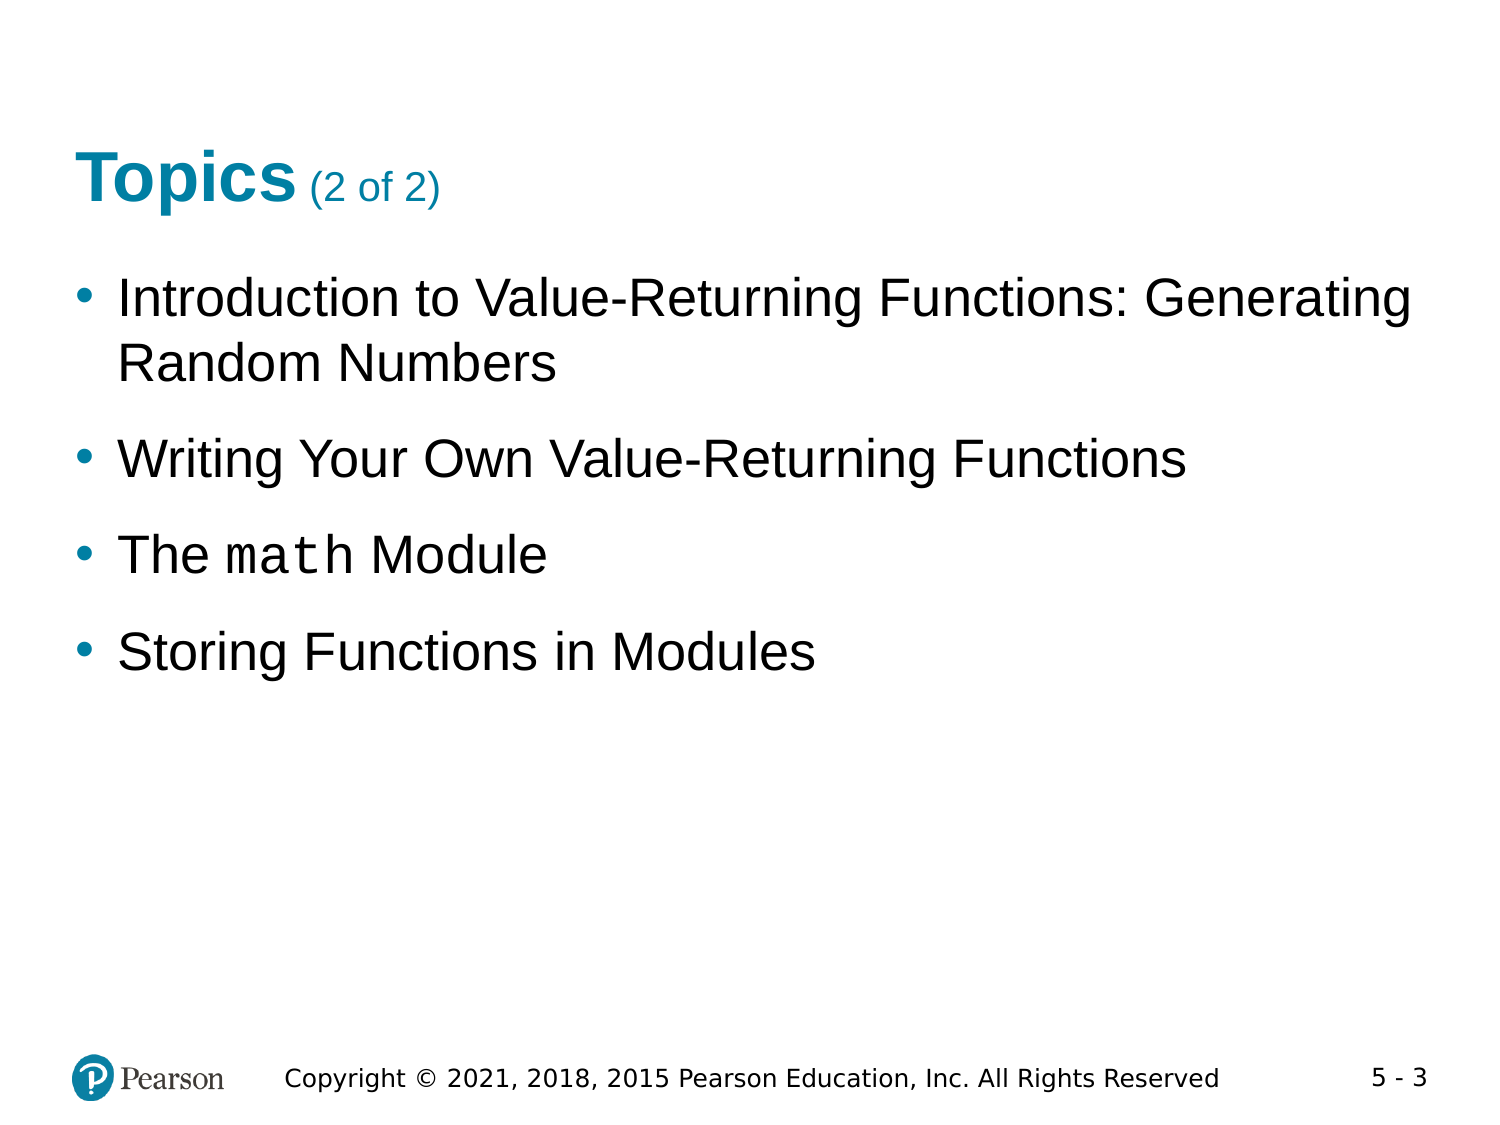

# Topics (2 of 2)
Introduction to Value-Returning Functions: Generating Random Numbers
Writing Your Own Value-Returning Functions
The math Module
Storing Functions in Modules